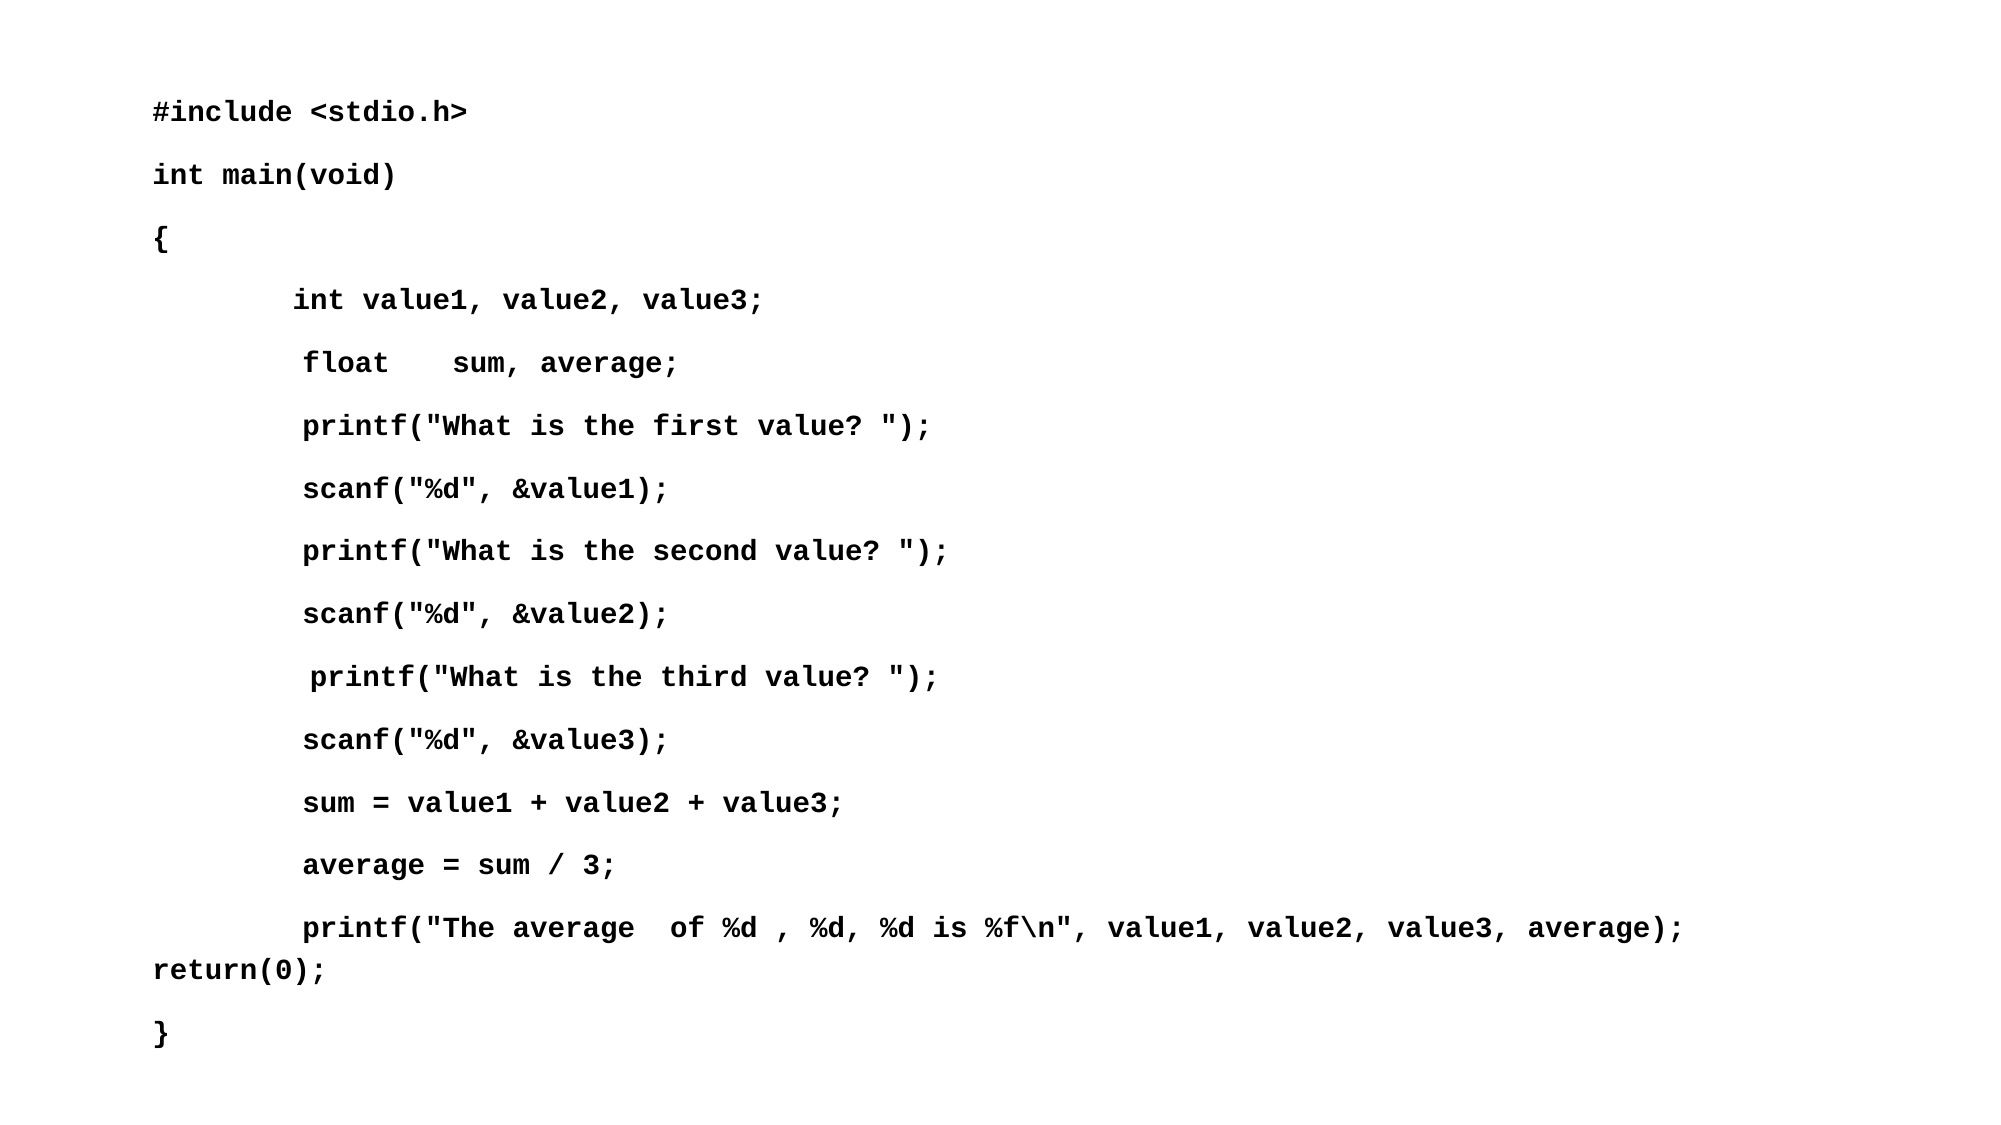

#include <stdio.h>
int main(void)
{
        int value1, value2, value3;
	float	sum, average;
	printf("What is the first value? ");
	scanf("%d", &value1);
	printf("What is the second value? ");
	scanf("%d", &value2);
         printf("What is the third value? ");
	scanf("%d", &value3);
	sum = value1 + value2 + value3;
	average = sum / 3;
	printf("The average  of %d , %d, %d is %f\n", value1, value2, value3, average); 	return(0);
}